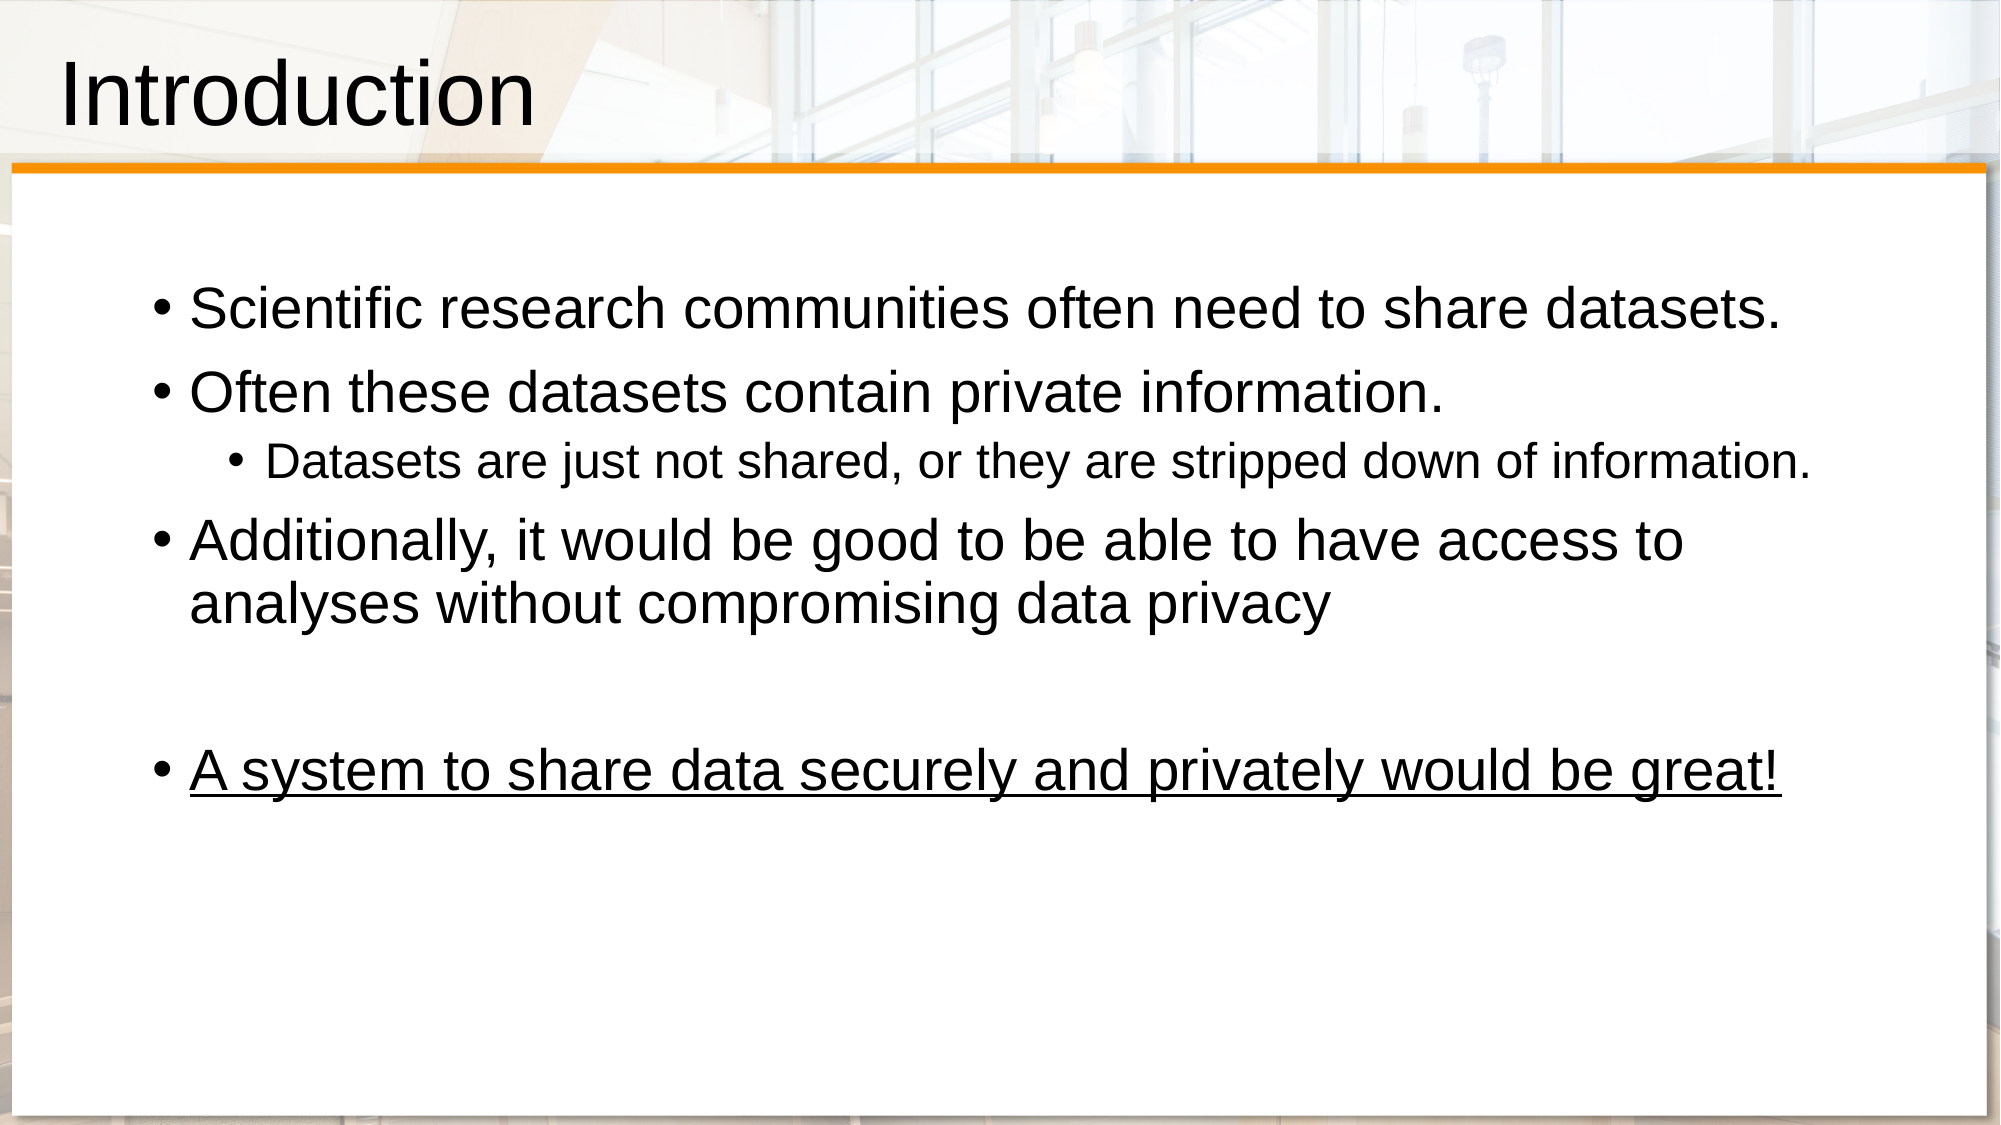

# Introduction
Scientific research communities often need to share datasets.
Often these datasets contain private information.
Datasets are just not shared, or they are stripped down of information.
Additionally, it would be good to be able to have access to analyses without compromising data privacy

A system to share data securely and privately would be great!